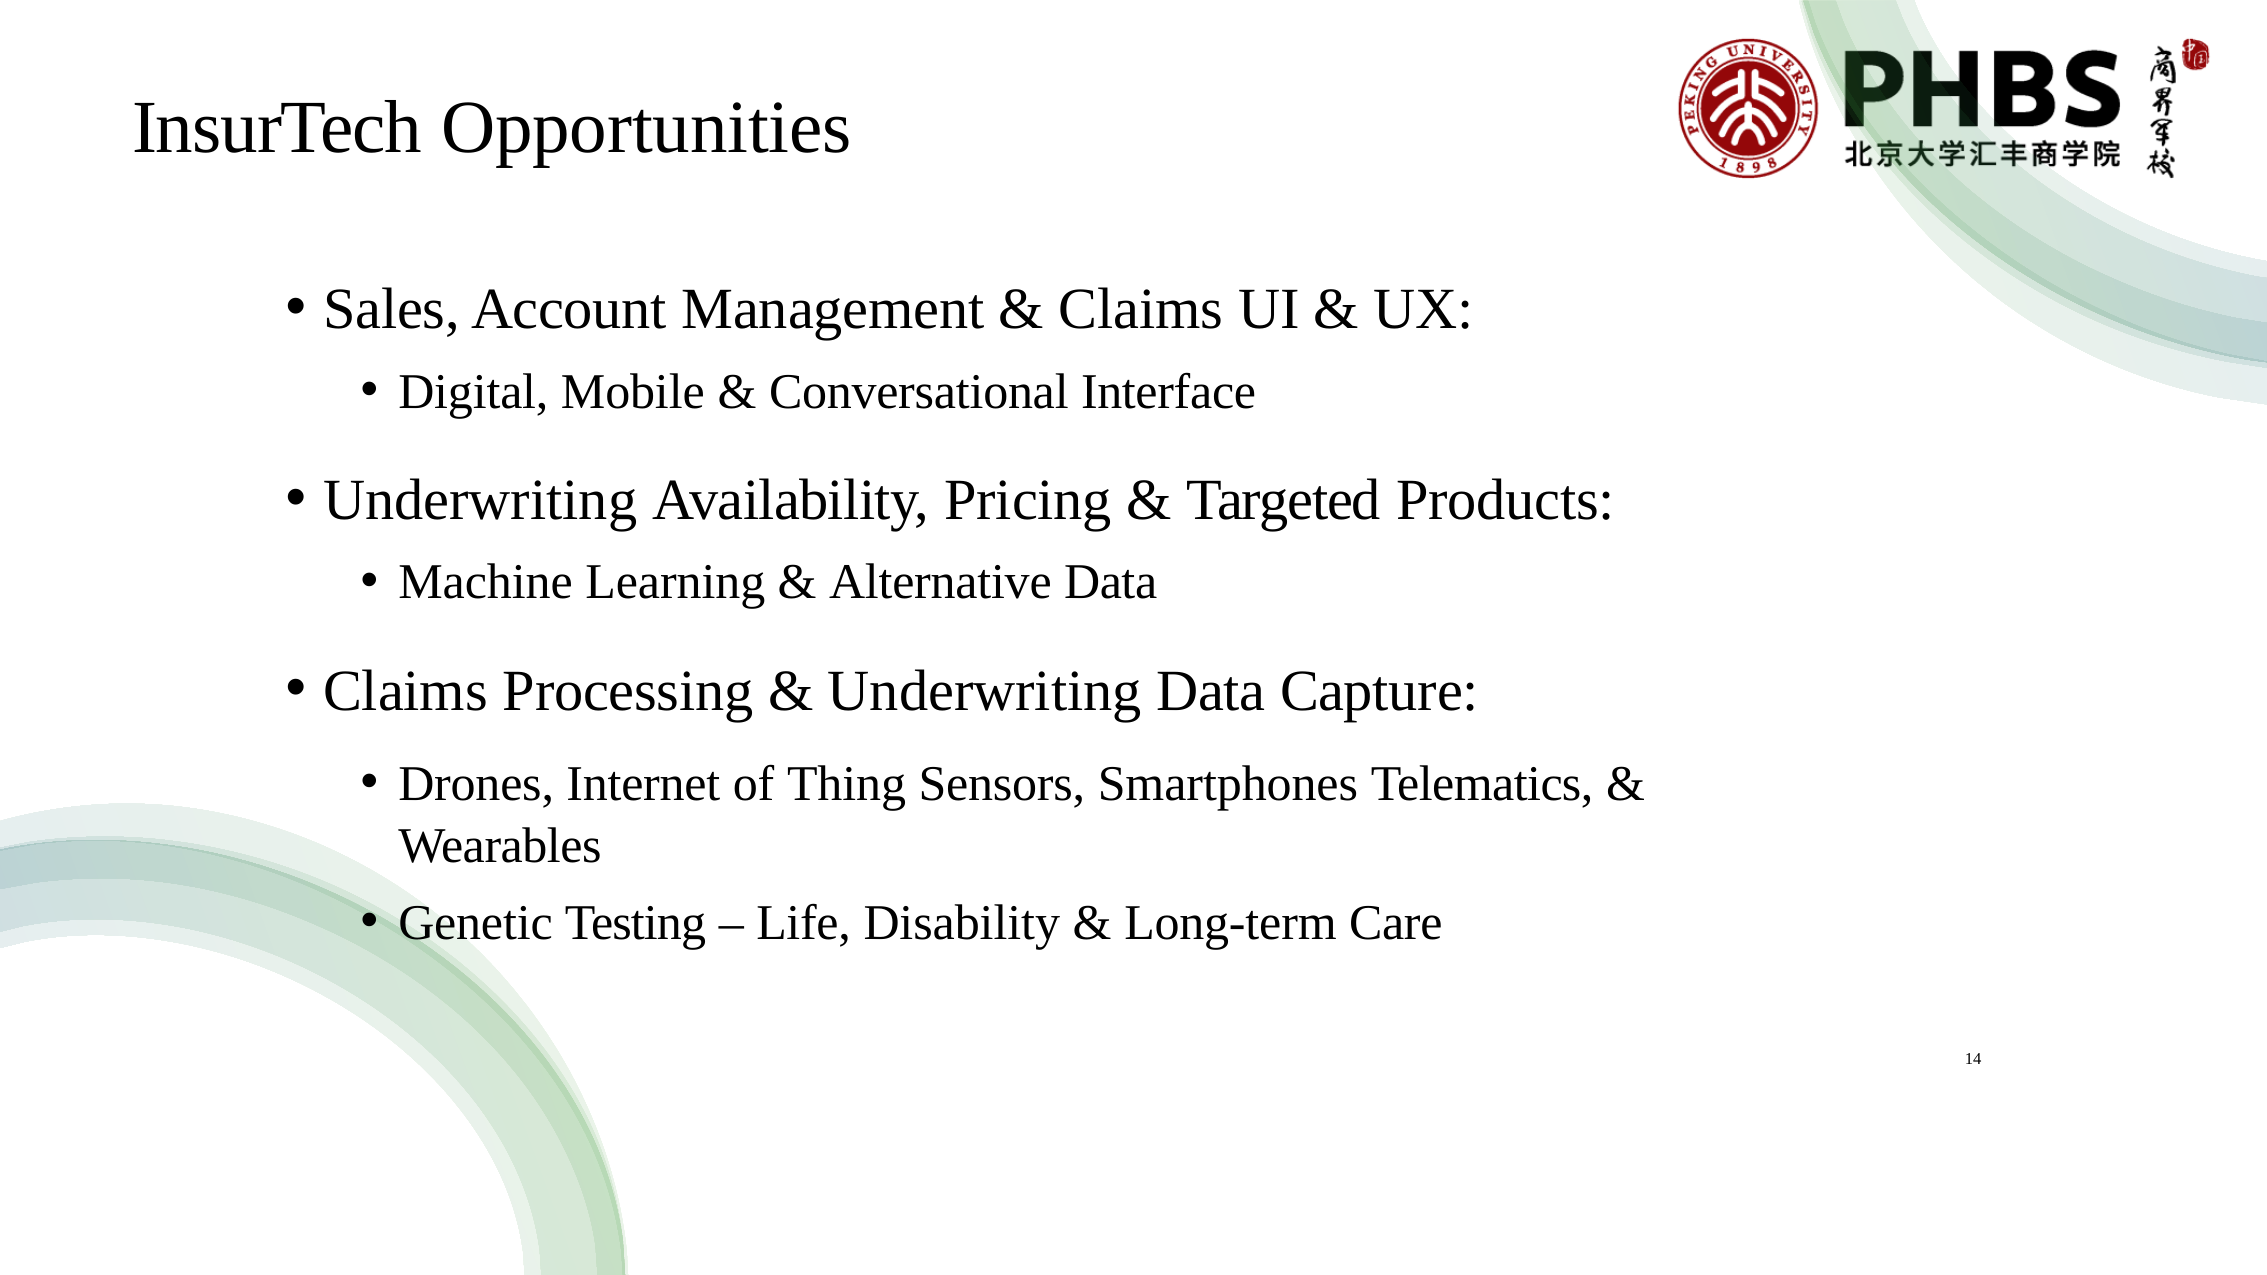

# InsurTech Opportunities
Sales, Account Management & Claims UI & UX:
Digital, Mobile & Conversational Interface
Underwriting Availability, Pricing & Targeted Products:
Machine Learning & Alternative Data
Claims Processing & Underwriting Data Capture:
Drones, Internet of Thing Sensors, Smartphones Telematics, &  Wearables
Genetic Testing – Life, Disability & Long-term Care
14